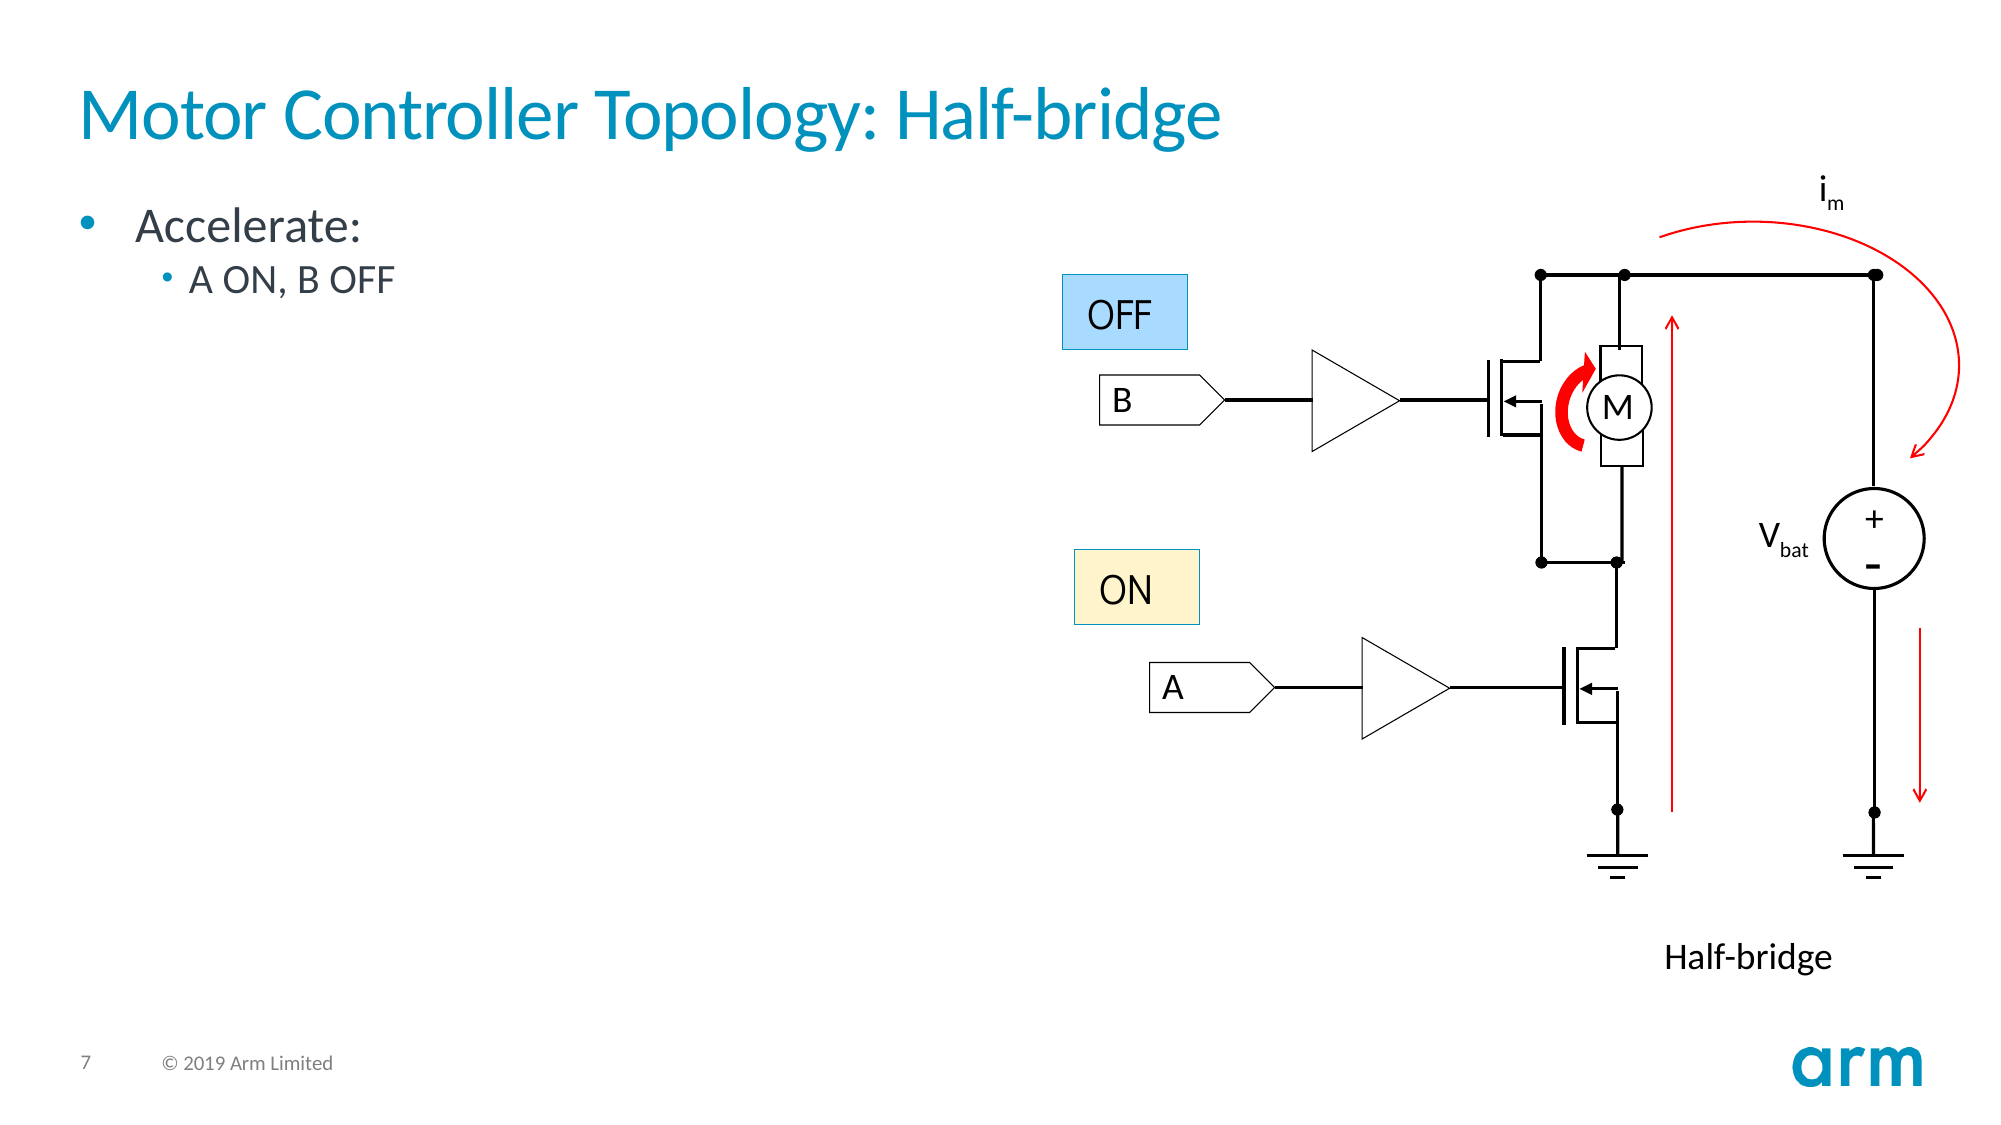

# Motor Controller Topology: Half-bridge
im
Accelerate:
A ON, B OFF

OFF

B
M

+

Vbat
-

ON

A
Half-bridge